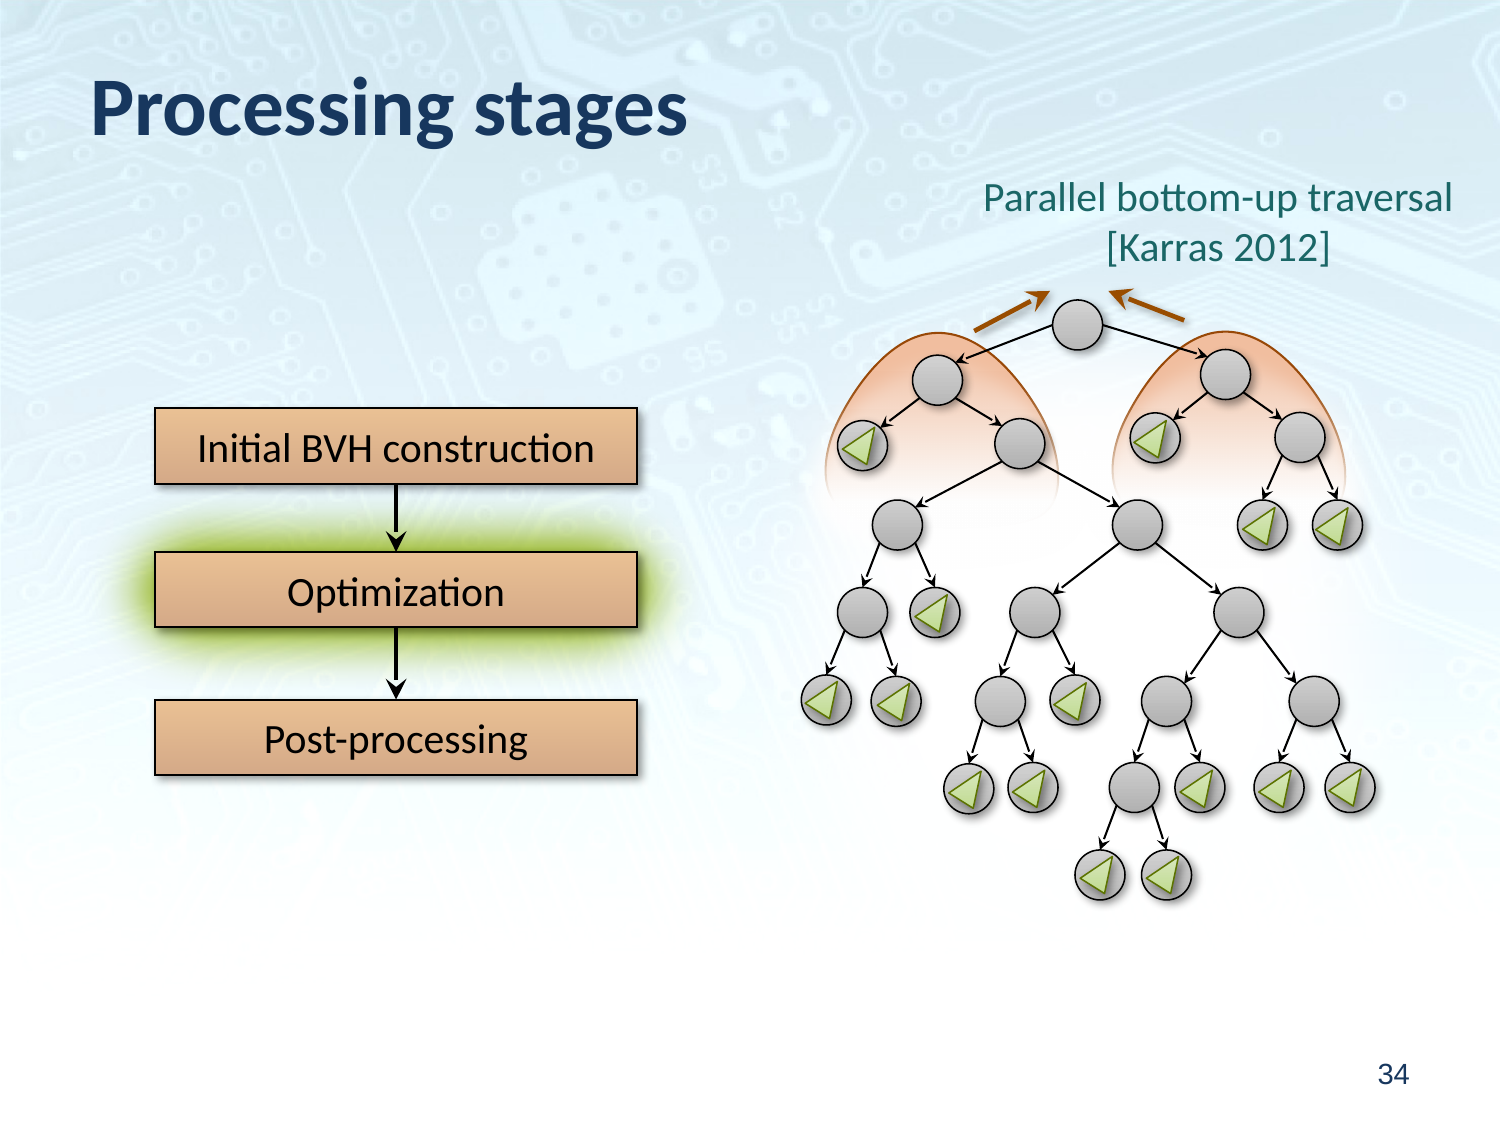

# Processing stages
Parallel bottom-up traversal
[Karras 2012]

Initial BVH construction

Optimization

Post-processing

34